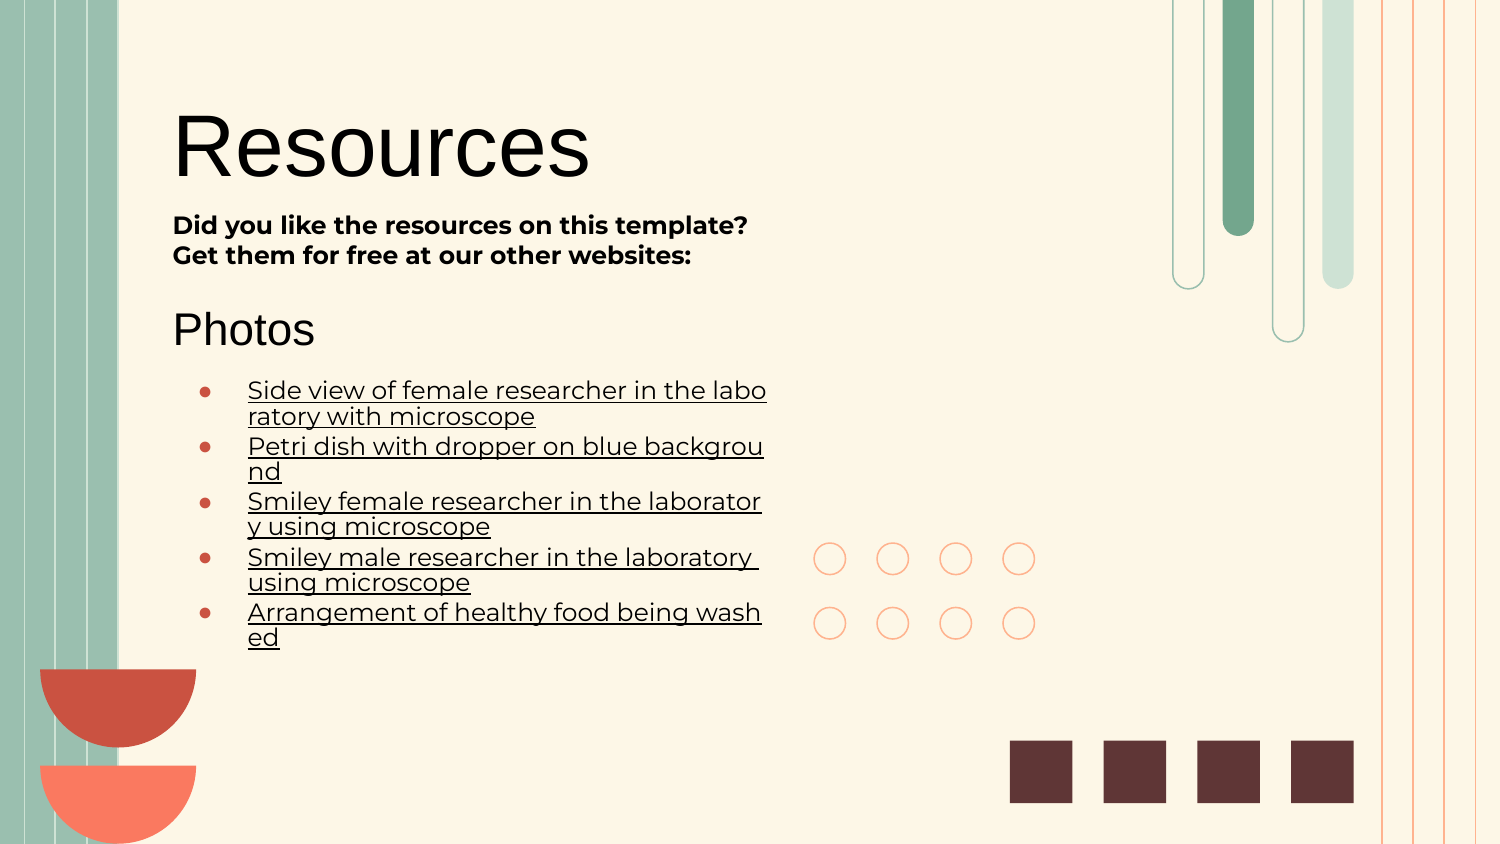

# Resources
Did you like the resources on this template? Get them for free at our other websites:

Photos
Side view of female researcher in the laboratory with microscope
Petri dish with dropper on blue background
Smiley female researcher in the laboratory using microscope
Smiley male researcher in the laboratory using microscope
Arrangement of healthy food being washed